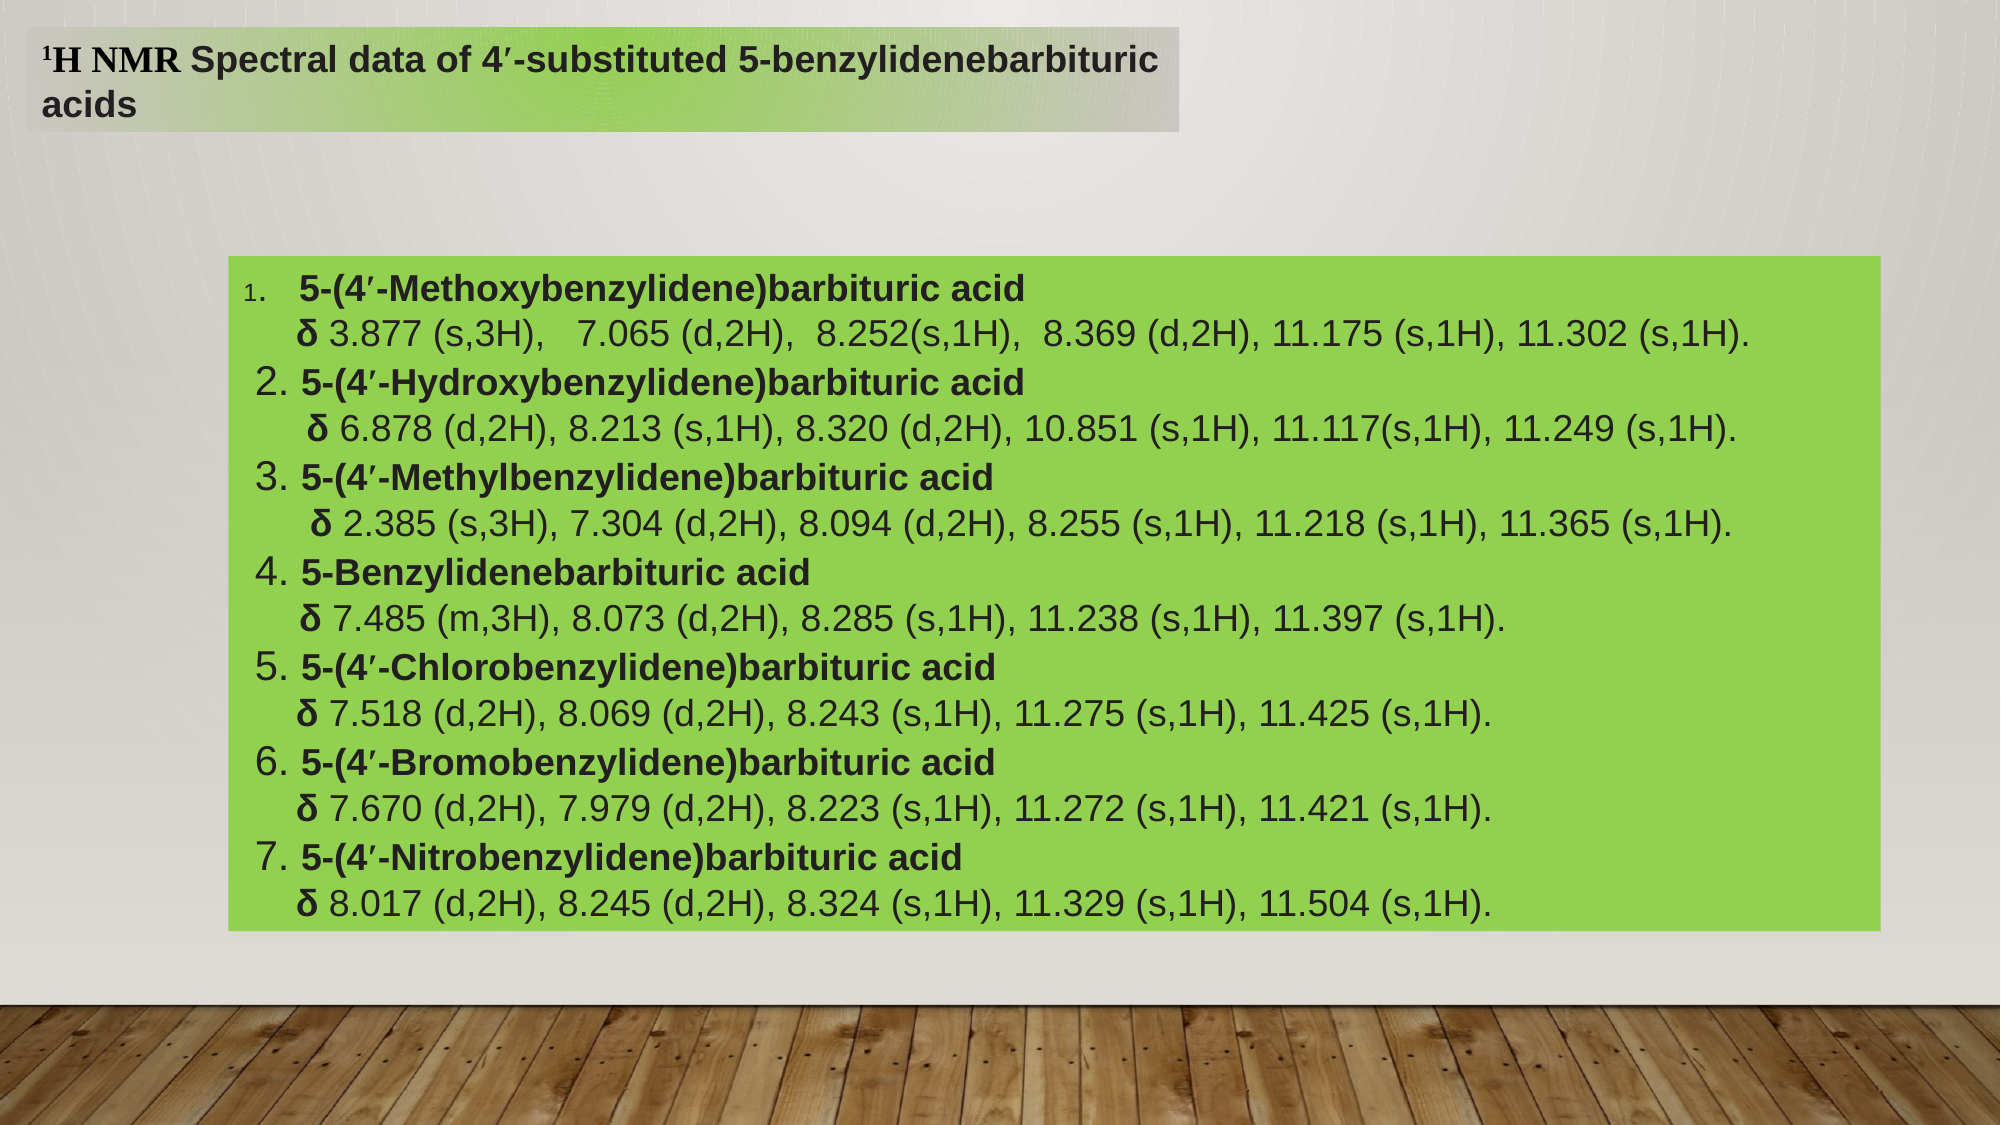

1H NMR Spectral data of 4′-substituted 5-benzylidenebarbituric acids
1.   5-(4′-Methoxybenzylidene)barbituric acid
     δ 3.877 (s,3H),   7.065 (d,2H),  8.252(s,1H),  8.369 (d,2H), 11.175 (s,1H), 11.302 (s,1H).
 2. 5-(4′-Hydroxybenzylidene)barbituric acid
      δ 6.878 (d,2H), 8.213 (s,1H), 8.320 (d,2H), 10.851 (s,1H), 11.117(s,1H), 11.249 (s,1H).
 3. 5-(4′-Methylbenzylidene)barbituric acid
        δ 2.385 (s,3H), 7.304 (d,2H), 8.094 (d,2H), 8.255 (s,1H), 11.218 (s,1H), 11.365 (s,1H).
 4. 5-Benzylidenebarbituric acid
        δ 7.485 (m,3H), 8.073 (d,2H), 8.285 (s,1H), 11.238 (s,1H), 11.397 (s,1H).
 5. 5-(4′-Chlorobenzylidene)barbituric acid
     δ 7.518 (d,2H), 8.069 (d,2H), 8.243 (s,1H), 11.275 (s,1H), 11.425 (s,1H).
 6. 5-(4′-Bromobenzylidene)barbituric acid
     δ 7.670 (d,2H), 7.979 (d,2H), 8.223 (s,1H), 11.272 (s,1H), 11.421 (s,1H).
 7. 5-(4′-Nitrobenzylidene)barbituric acid
     δ 8.017 (d,2H), 8.245 (d,2H), 8.324 (s,1H), 11.329 (s,1H), 11.504 (s,1H).